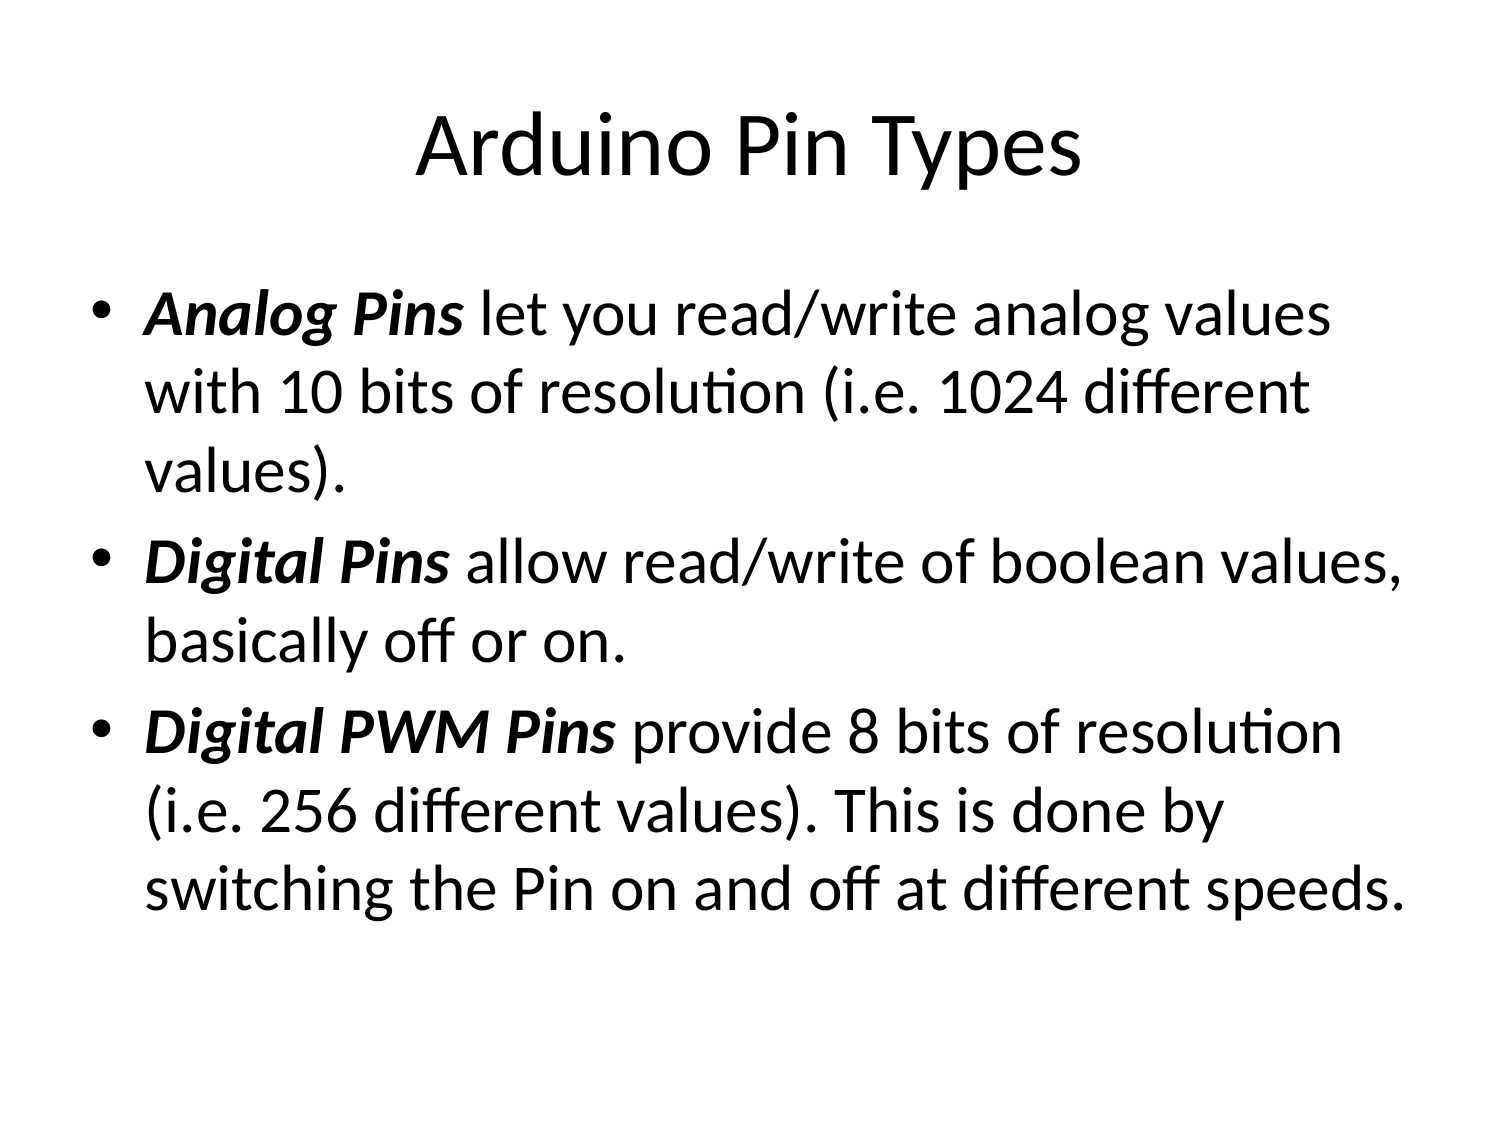

# Arduino Pin Types
Analog Pins let you read/write analog values with 10 bits of resolution (i.e. 1024 different values).
Digital Pins allow read/write of boolean values, basically off or on.
Digital PWM Pins provide 8 bits of resolution (i.e. 256 different values). This is done by switching the Pin on and off at different speeds.